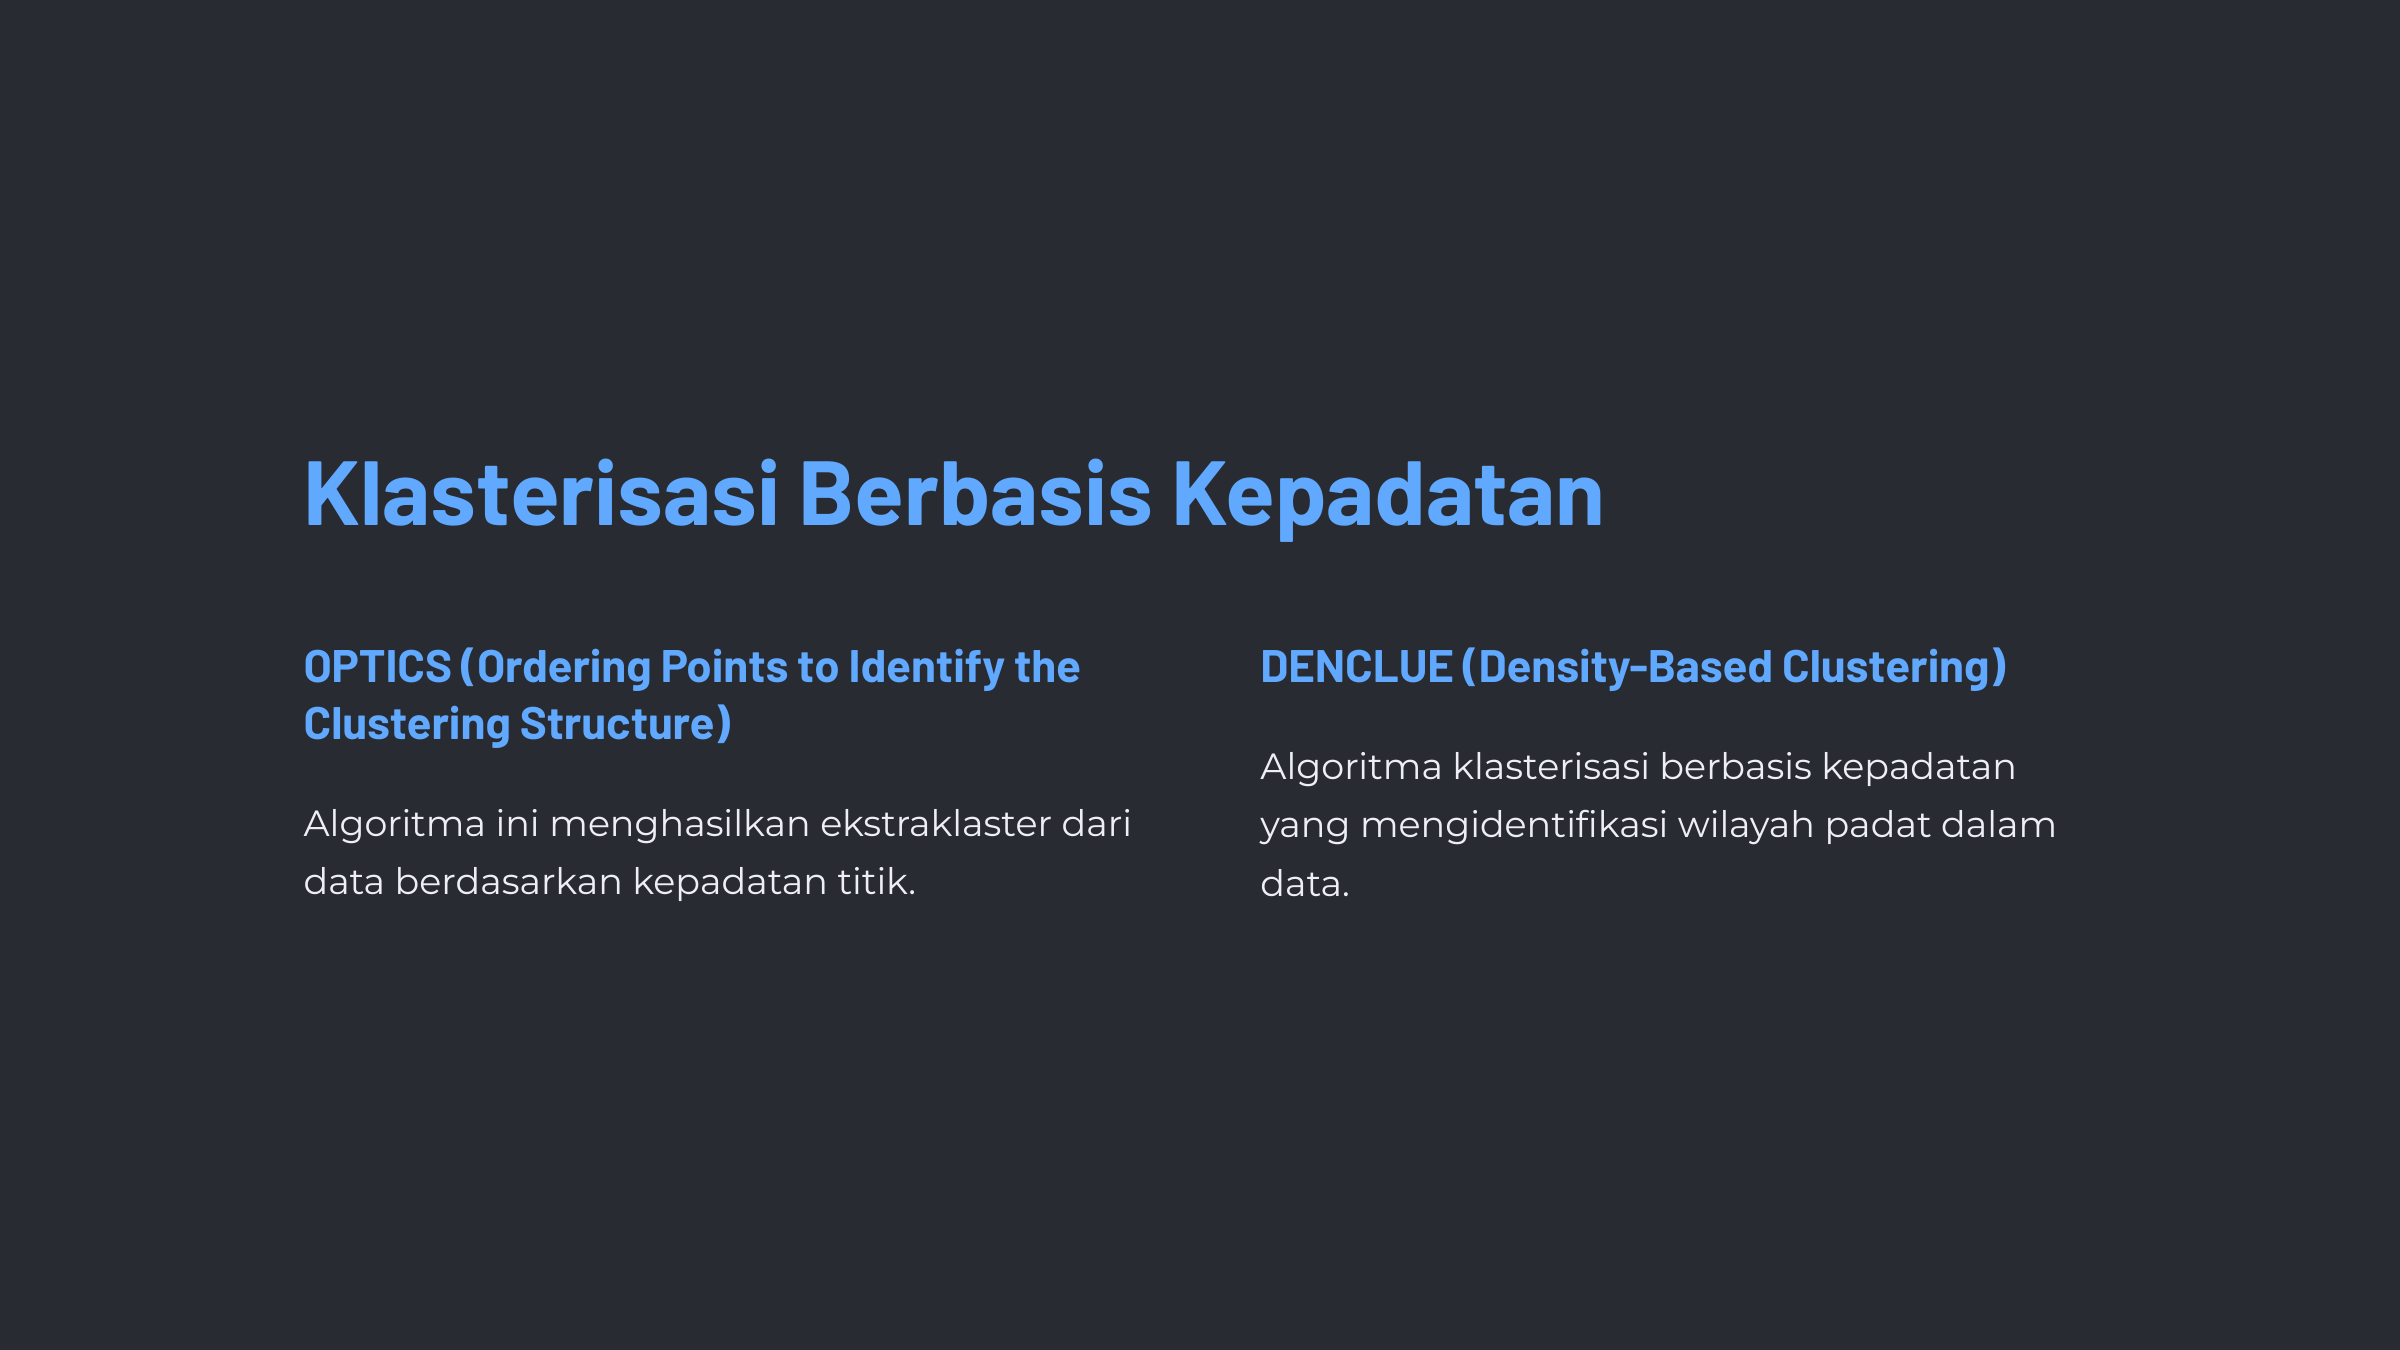

Klasterisasi Berbasis Kepadatan
OPTICS (Ordering Points to Identify the Clustering Structure)
DENCLUE (Density-Based Clustering)
Algoritma klasterisasi berbasis kepadatan yang mengidentifikasi wilayah padat dalam data.
Algoritma ini menghasilkan ekstraklaster dari data berdasarkan kepadatan titik.